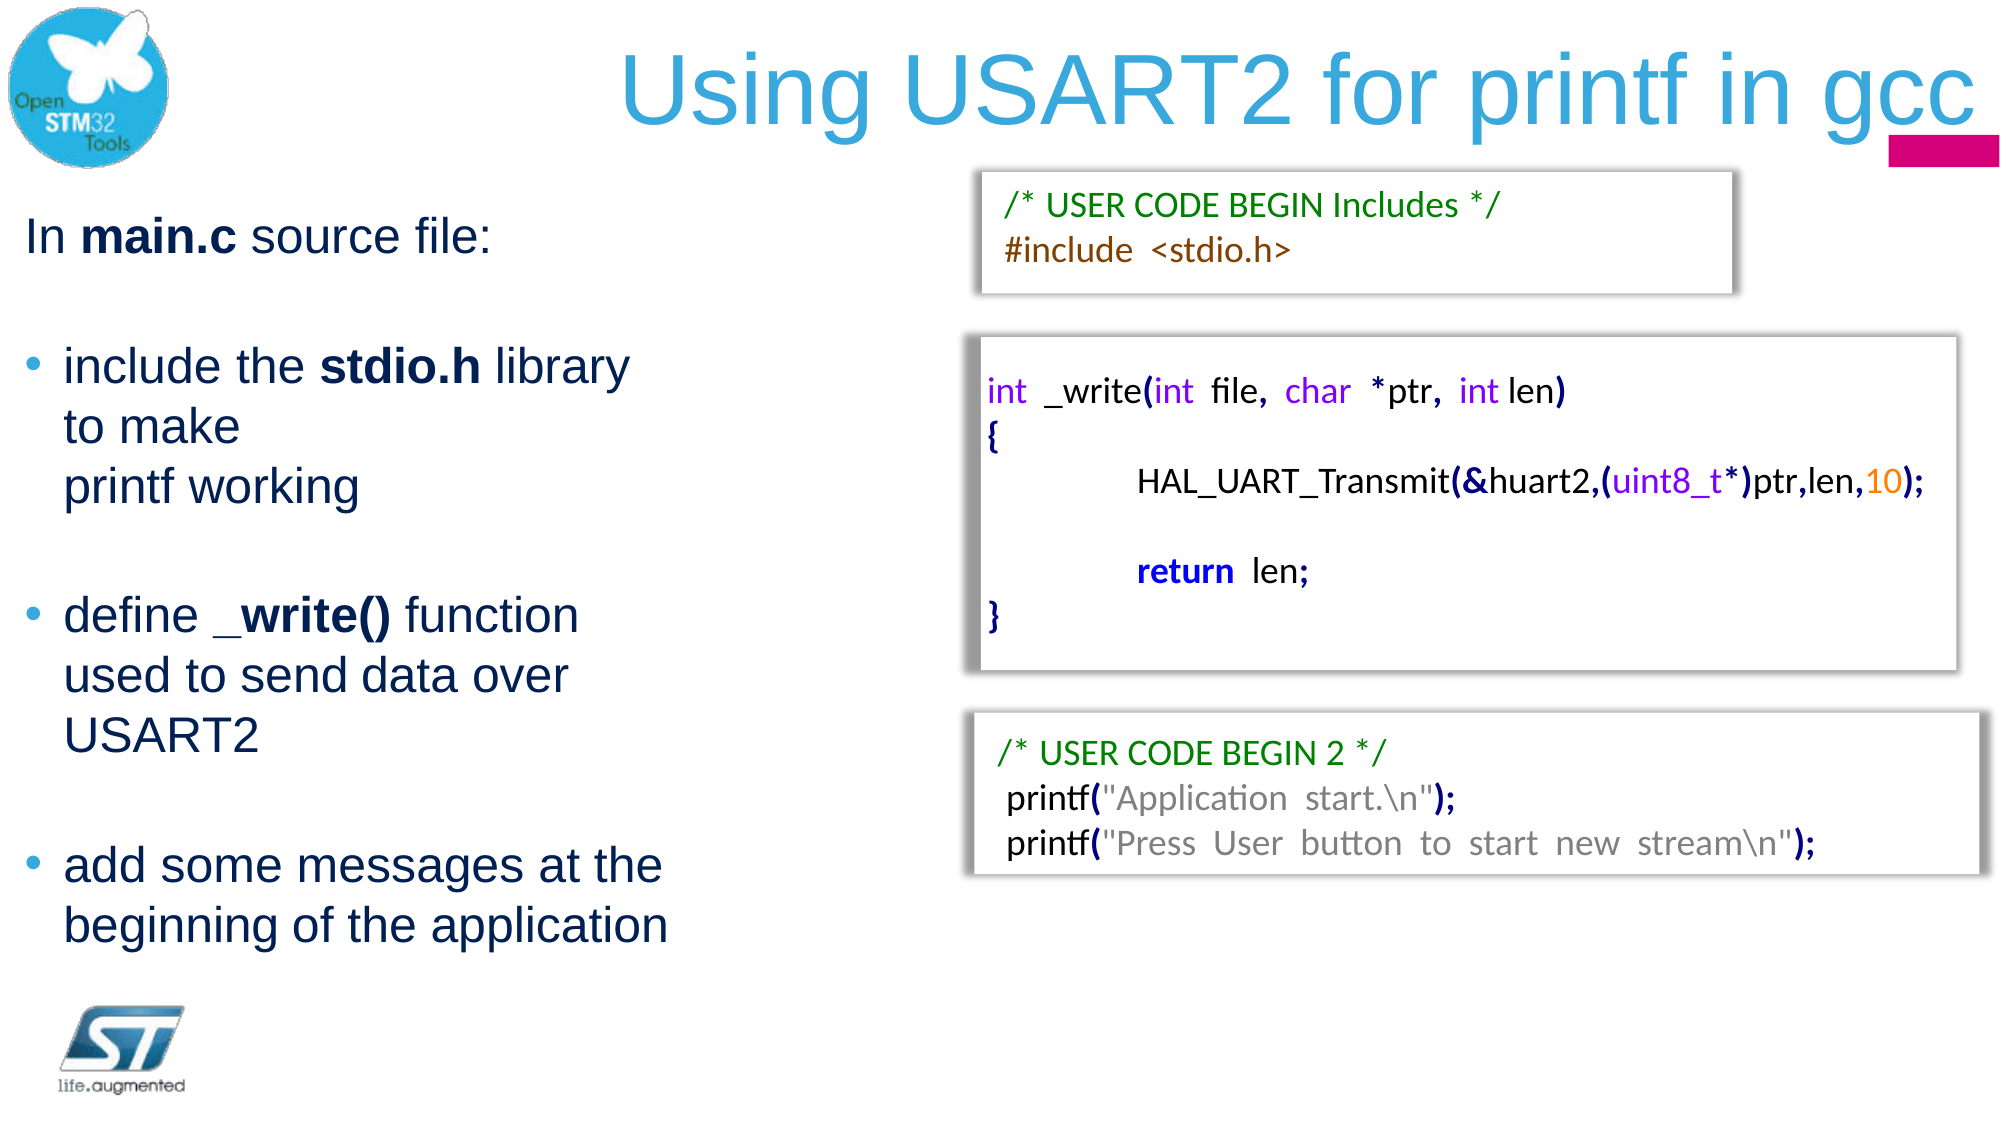

Using USART2 for printf in gcc

/* USER CODE BEGIN Includes */
#include  <stdio.h>

In main.c source file:

include the stdio.h library to make
printf working

define _write() function used to send data over USART2

add some messages at the beginning of the application

int  _write(int  file,  char  *ptr,  int len)
{
	HAL_UART_Transmit(&huart2,(uint8_t*)ptr,len,10);

	return  len;
}

 /* USER CODE BEGIN 2 */
  printf("Application  start.\n");
  printf("Press  User  button  to  start  new  stream\n");